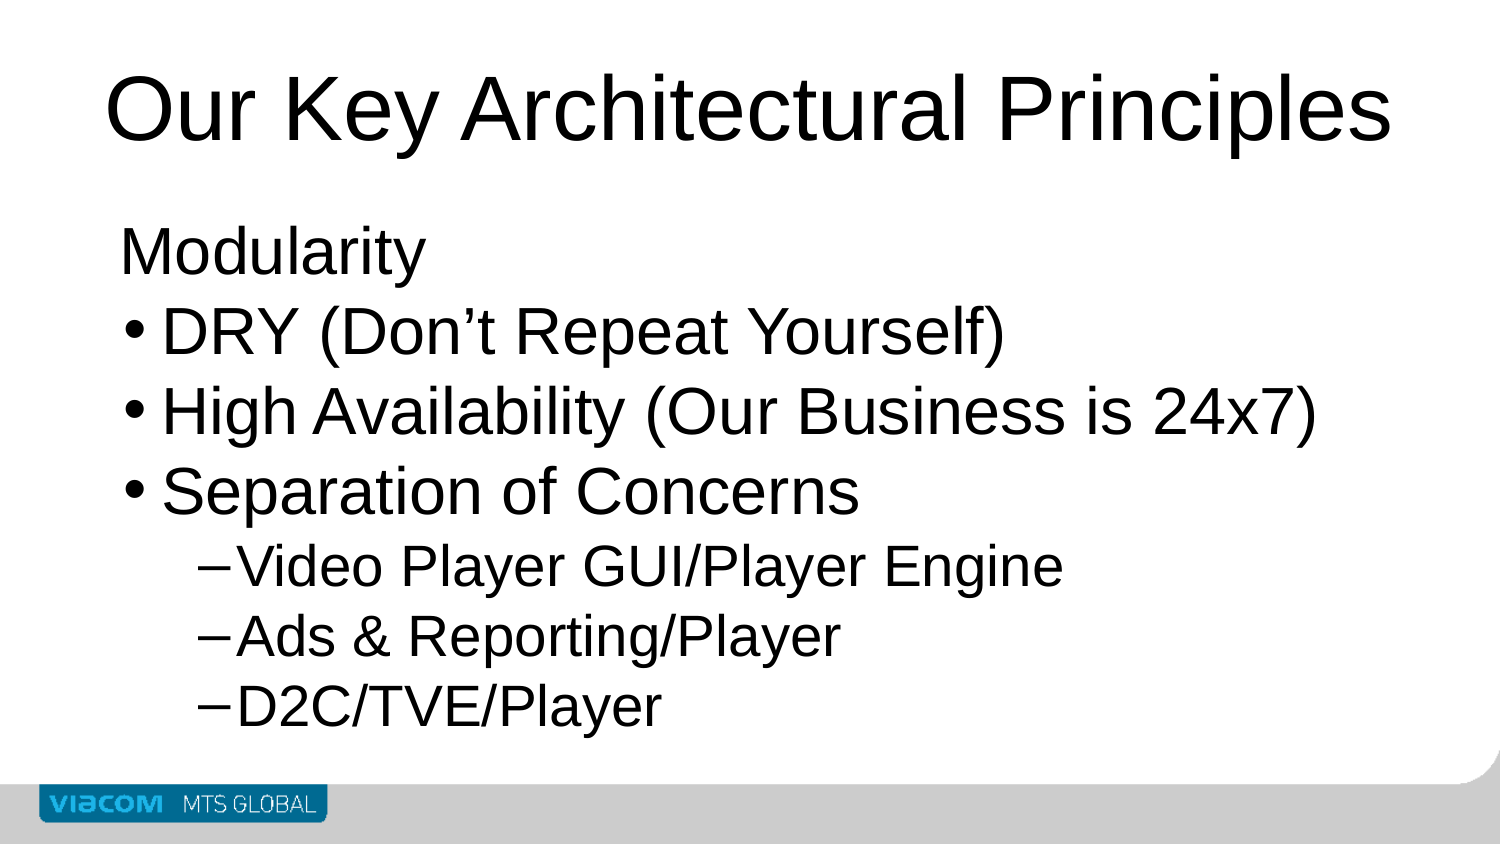

# Our Key Architectural Principles
Modularity
DRY (Don’t Repeat Yourself)
High Availability (Our Business is 24x7)
Separation of Concerns
Video Player GUI/Player Engine
Ads & Reporting/Player
D2C/TVE/Player